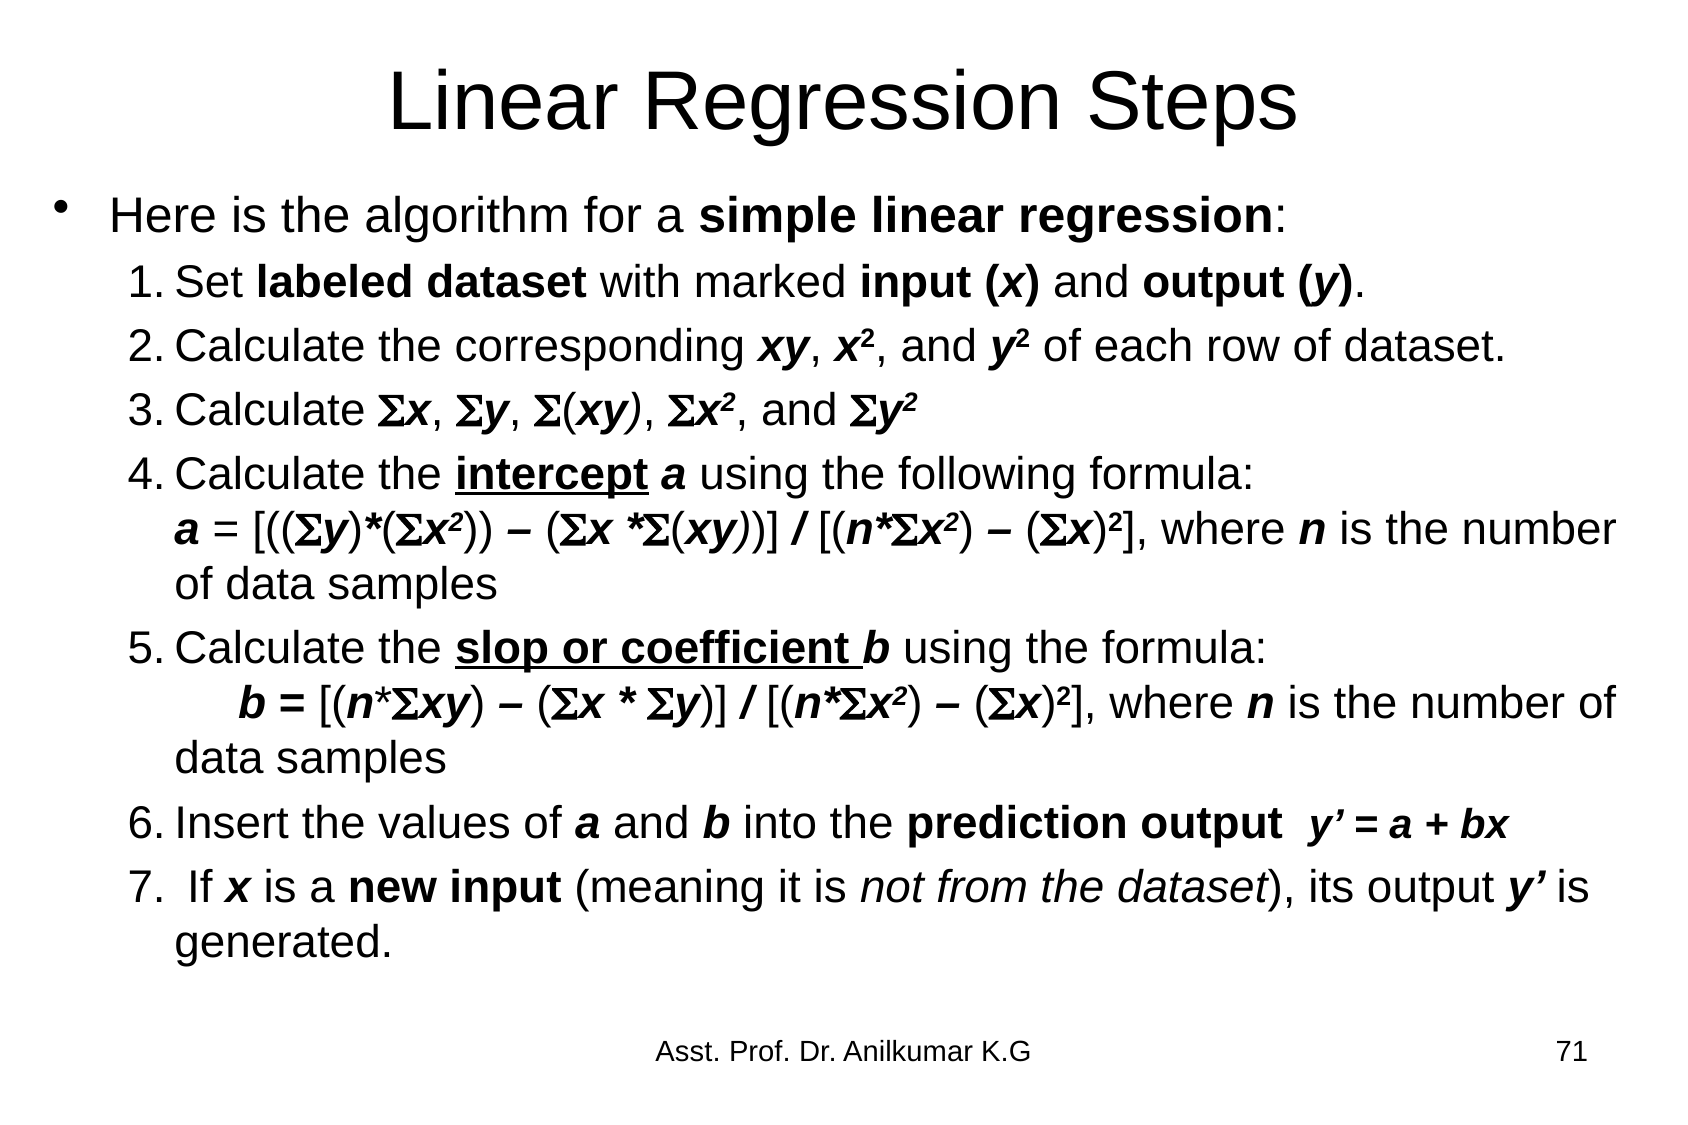

# Linear Regression Steps
Here is the algorithm for a simple linear regression:
Set labeled dataset with marked input (x) and output (y).
Calculate the corresponding xy, x2, and y2 of each row of dataset.
Calculate Σx, Σy, Σ(xy), Σx2, and Σy2
Calculate the intercept a using the following formula:                              a = [((Σy)*(Σx2)) – (Σx *Σ(xy))] / [(n*Σx2) – (Σx)2], where n is the number of data samples
Calculate the slop or coefficient b using the formula:                                  b = [(n*Σxy) – (Σx * Σy)] / [(n*Σx2) – (Σx)2], where n is the number of data samples
Insert the values of a and b into the prediction output  y’ = a + bx
 If x is a new input (meaning it is not from the dataset), its output y’ is generated.

Asst. Prof. Dr. Anilkumar K.G
71